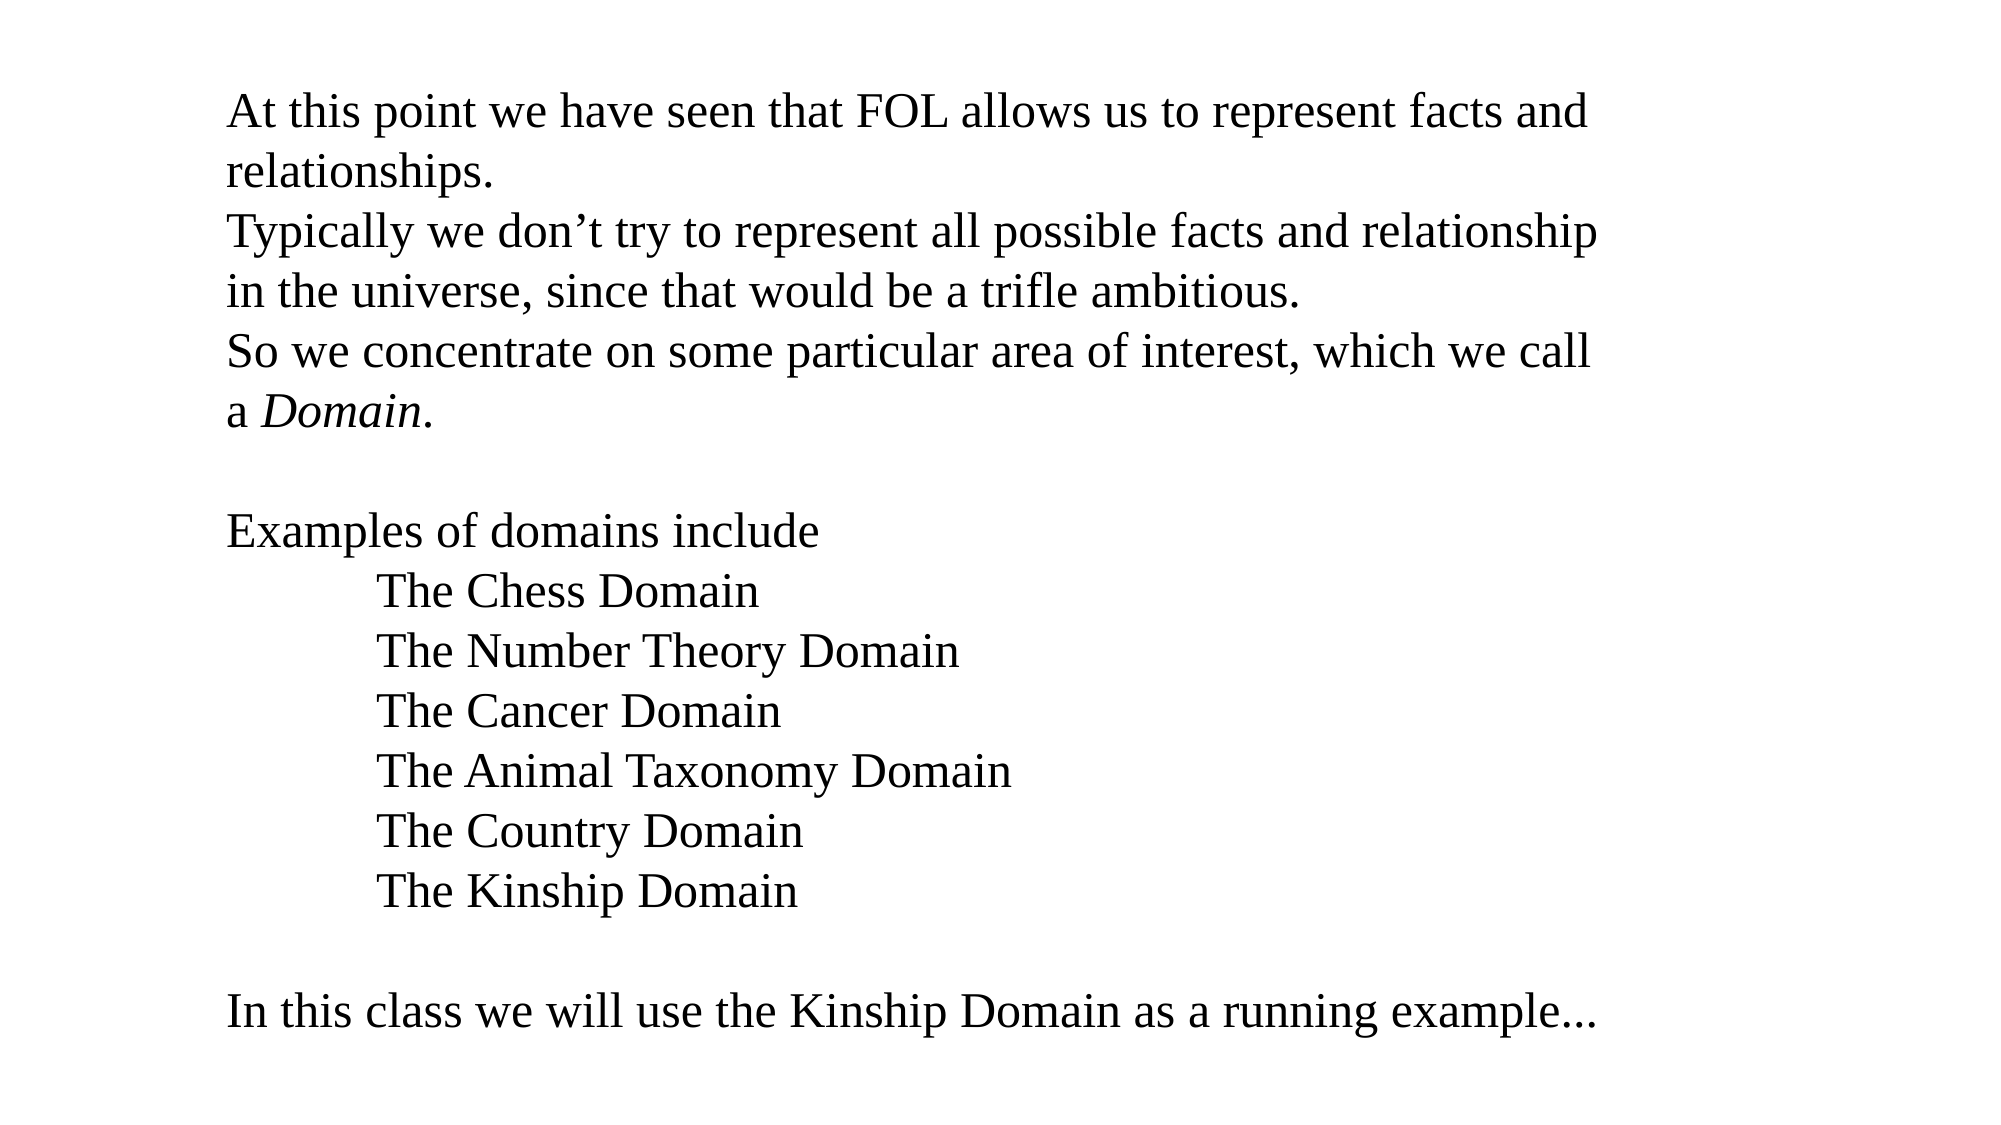

At this point we have seen that FOL allows us to represent facts and relationships.
Typically we don’t try to represent all possible facts and relationship in the universe, since that would be a trifle ambitious.
So we concentrate on some particular area of interest, which we call a Domain.

Examples of domains include
	The Chess Domain
	The Number Theory Domain
	The Cancer Domain
	The Animal Taxonomy Domain
	The Country Domain
	The Kinship Domain

In this class we will use the Kinship Domain as a running example...